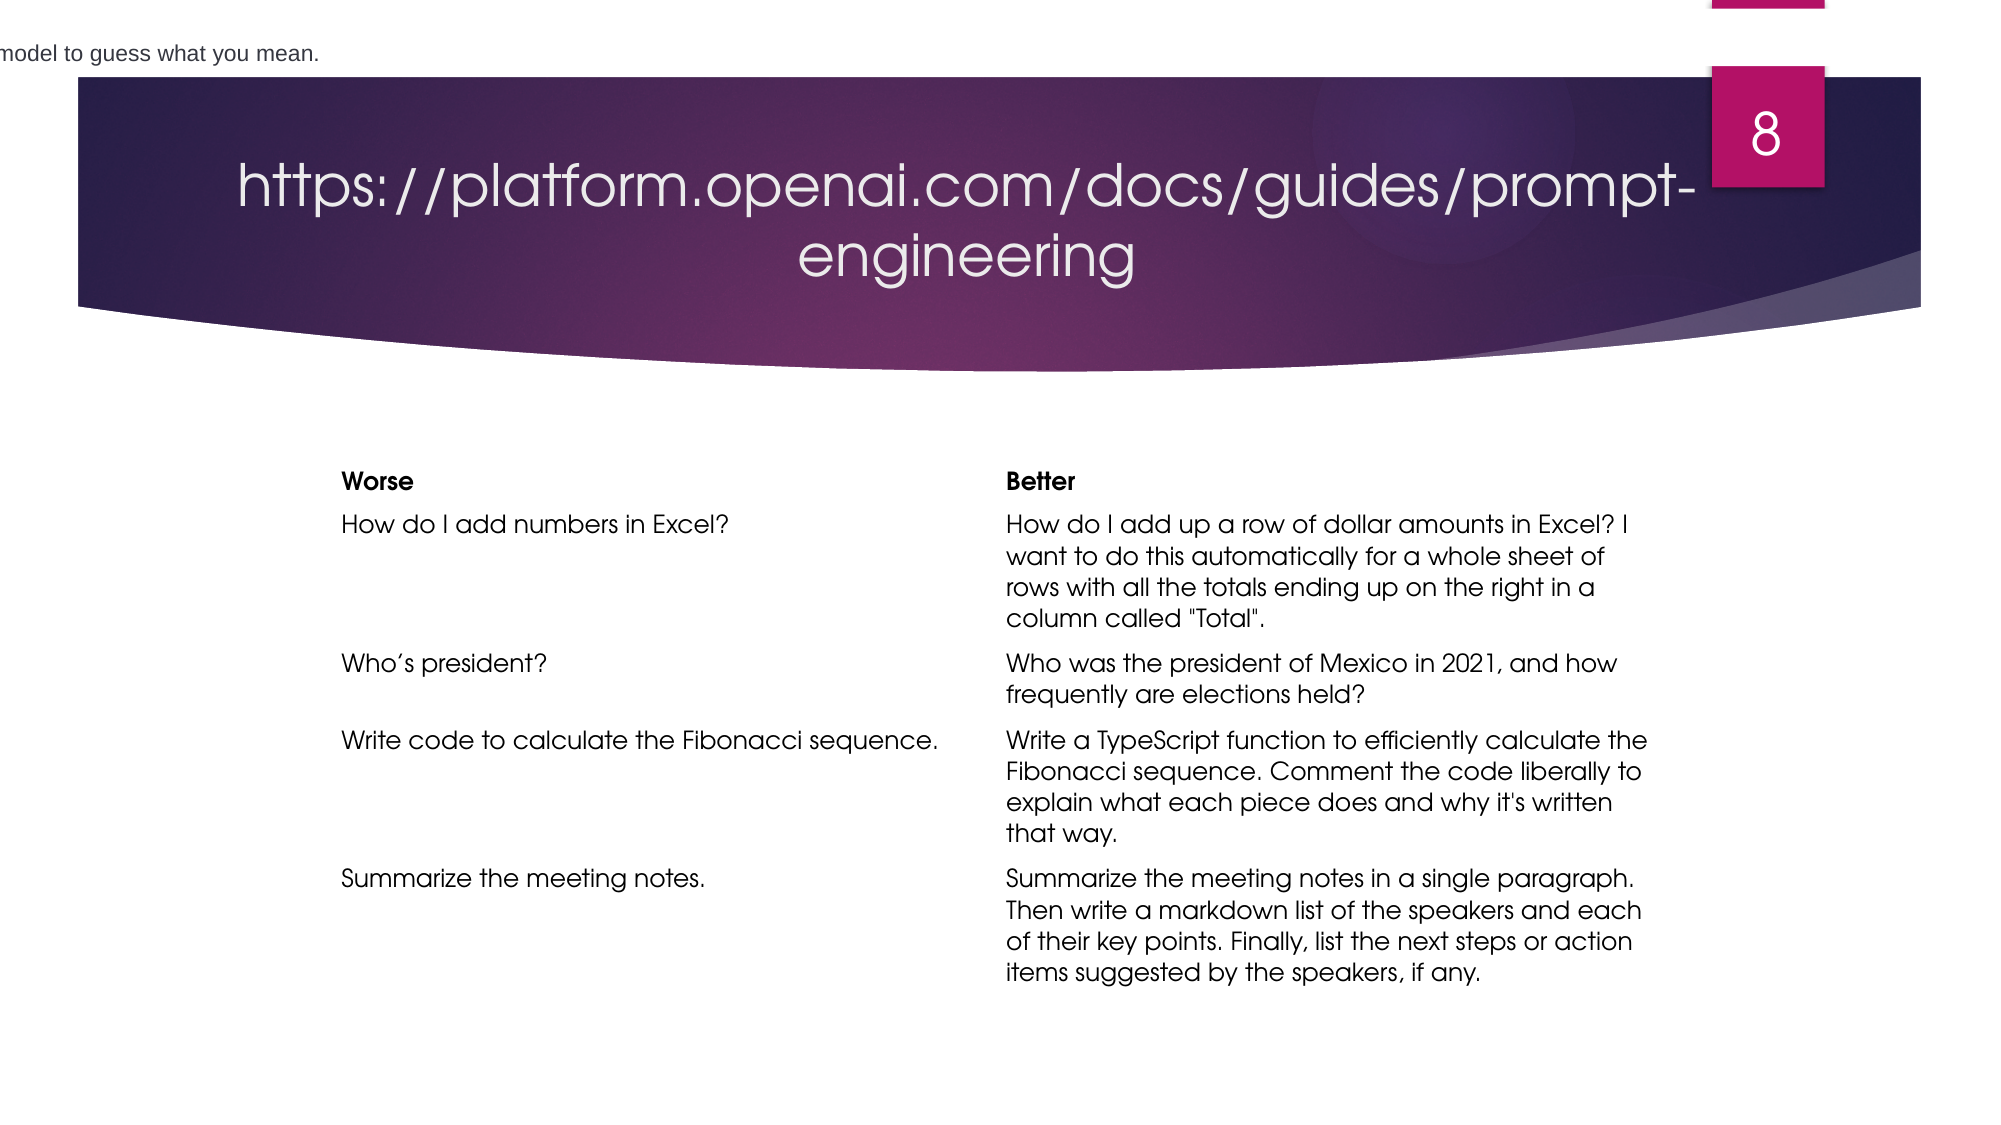

Tactic: Include details in your query to get more relevant answers
In order to get a highly relevant response, make sure that requests provide any important details or context. Otherwise you are leaving it up to the model to guess what you mean.
8
# https://platform.openai.com/docs/guides/prompt-engineering
|  |  |
| --- | --- |
| Worse | Better |
| How do I add numbers in Excel? | How do I add up a row of dollar amounts in Excel? I want to do this automatically for a whole sheet of rows with all the totals ending up on the right in a column called "Total". |
| Who’s president? | Who was the president of Mexico in 2021, and how frequently are elections held? |
| Write code to calculate the Fibonacci sequence. | Write a TypeScript function to efficiently calculate the Fibonacci sequence. Comment the code liberally to explain what each piece does and why it's written that way. |
| Summarize the meeting notes. | Summarize the meeting notes in a single paragraph. Then write a markdown list of the speakers and each of their key points. Finally, list the next steps or action items suggested by the speakers, if any. |